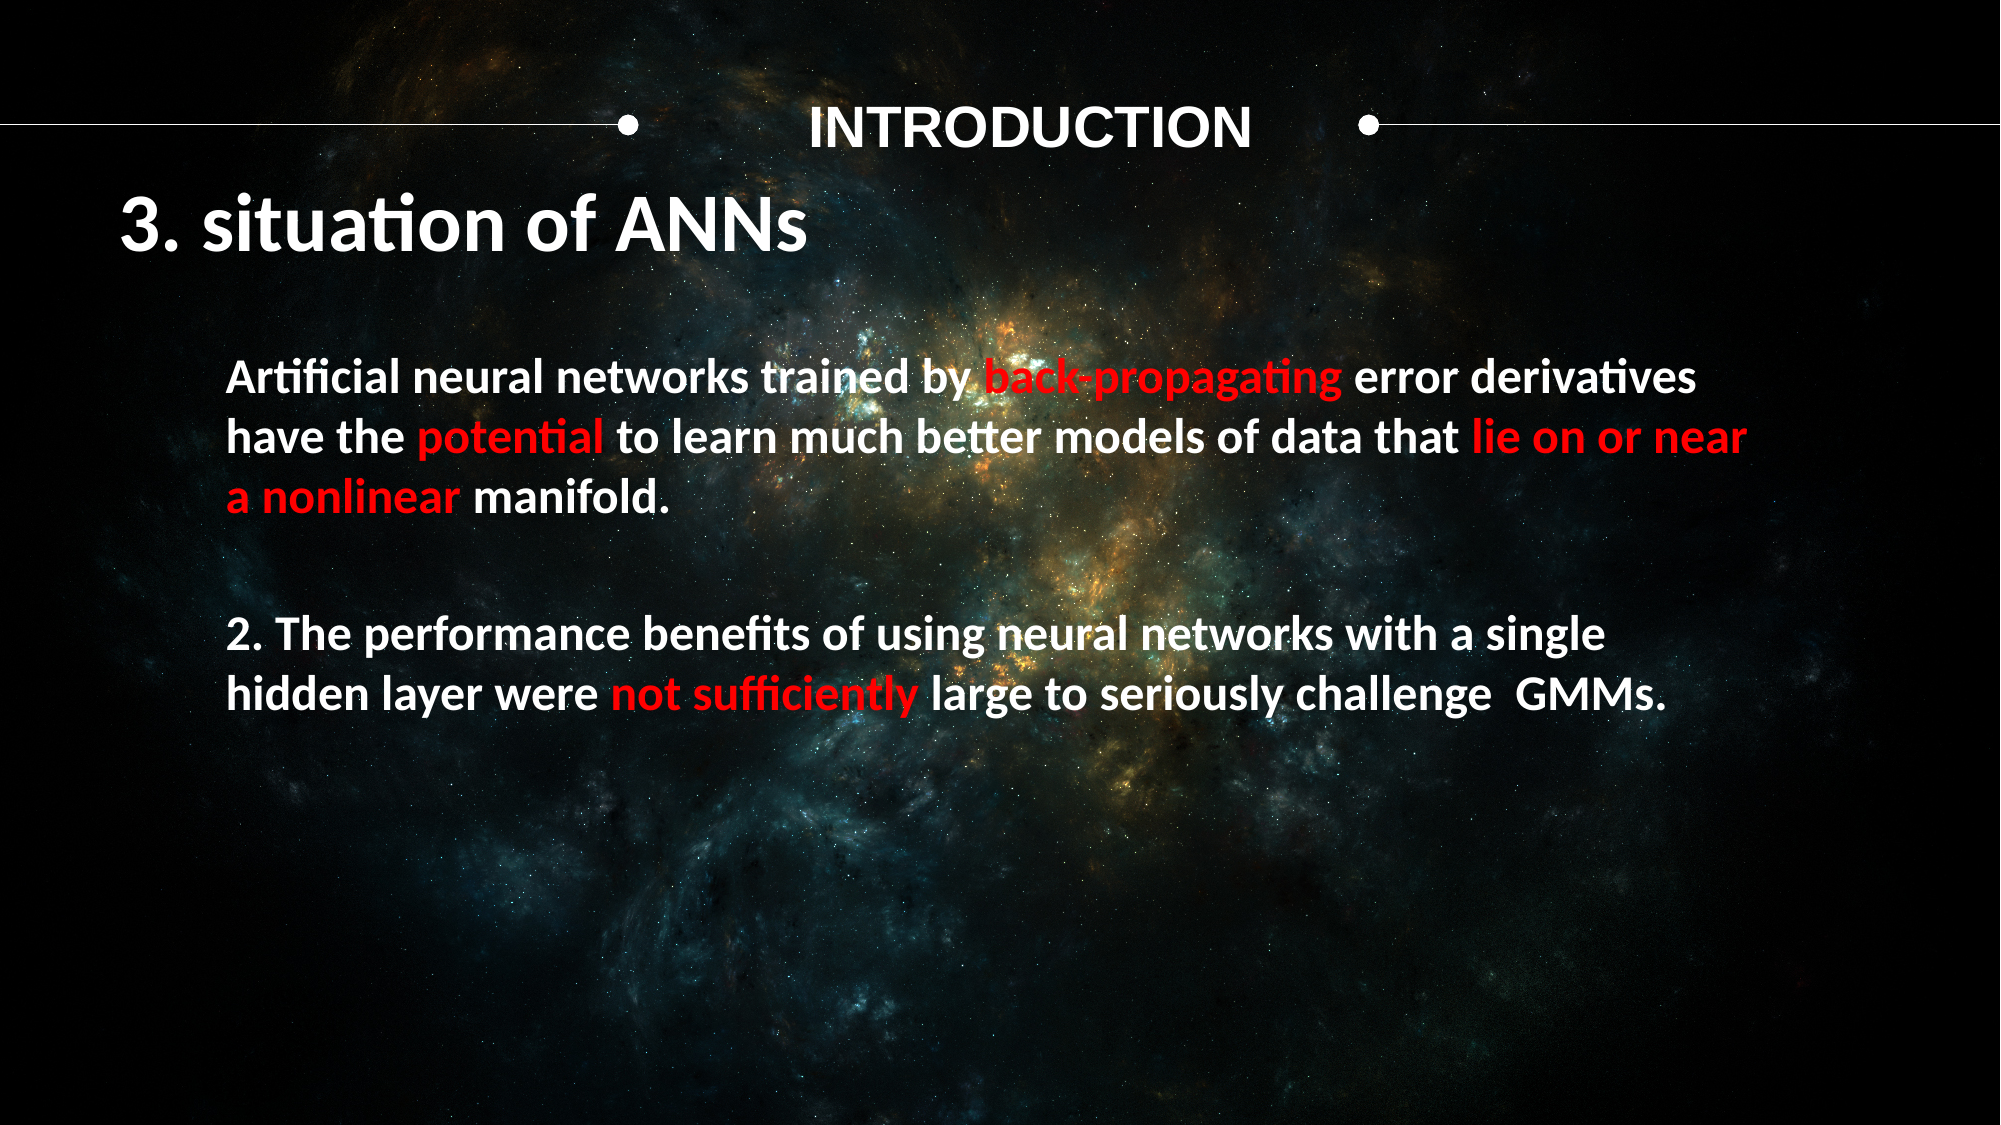

INTRODUCTION
3. situation of ANNs
Artificial neural networks trained by back-propagating error derivatives have the potential to learn much better models of data that lie on or near a nonlinear manifold.
2. The performance benefits of using neural networks with a single
hidden layer were not sufficiently large to seriously challenge  GMMs.